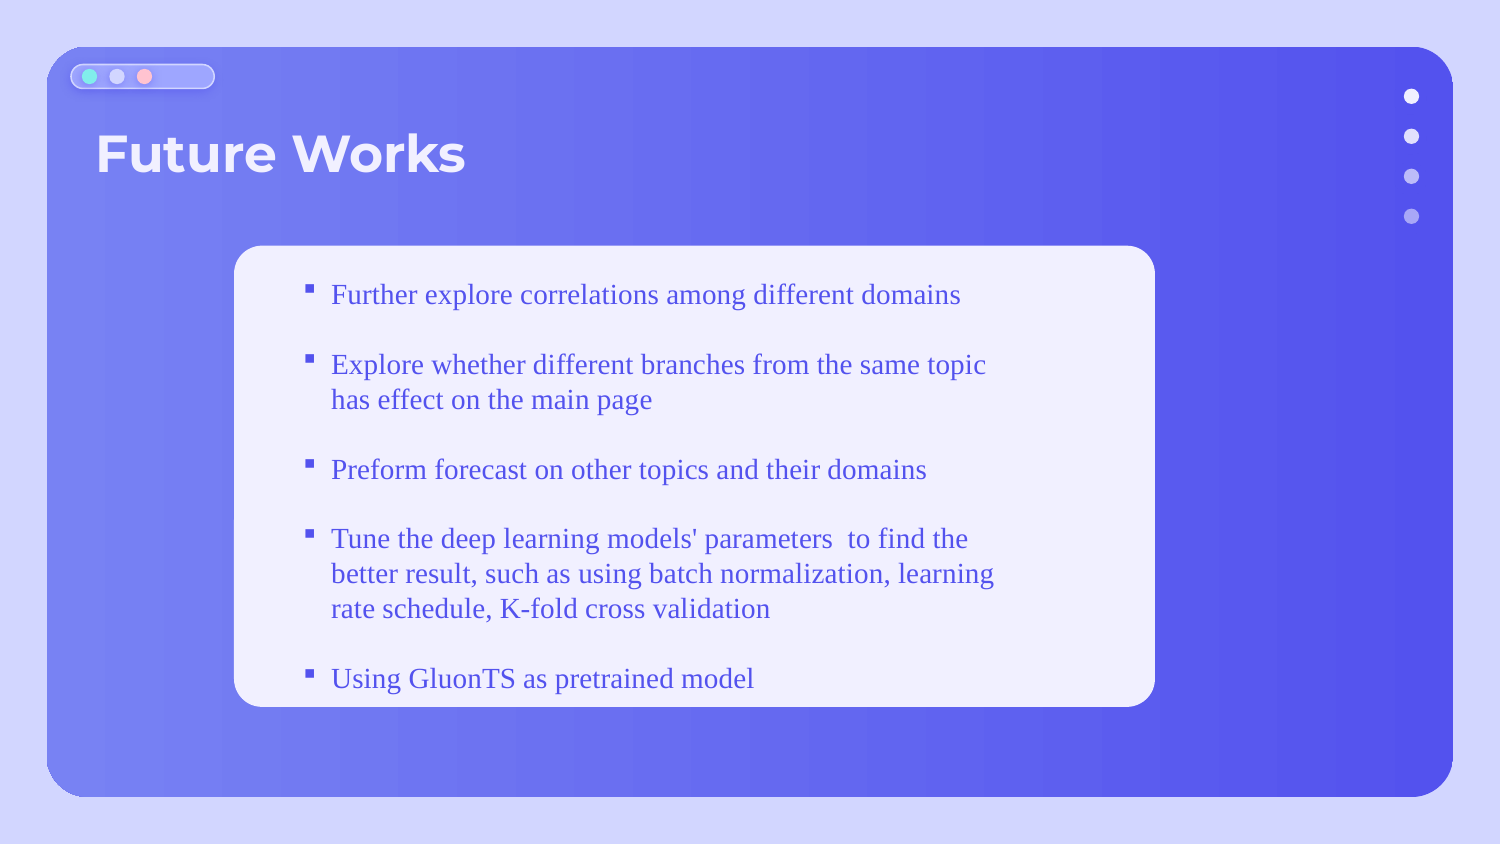

Future Works

Further explore correlations among different domains

Explore whether different branches from the same topic has effect on the main page

Preform forecast on other topics and their domains

Tune the deep learning models' parameters  to find the better result, such as using batch normalization, learning rate schedule, K-fold cross validation

Using GluonTS as pretrained model